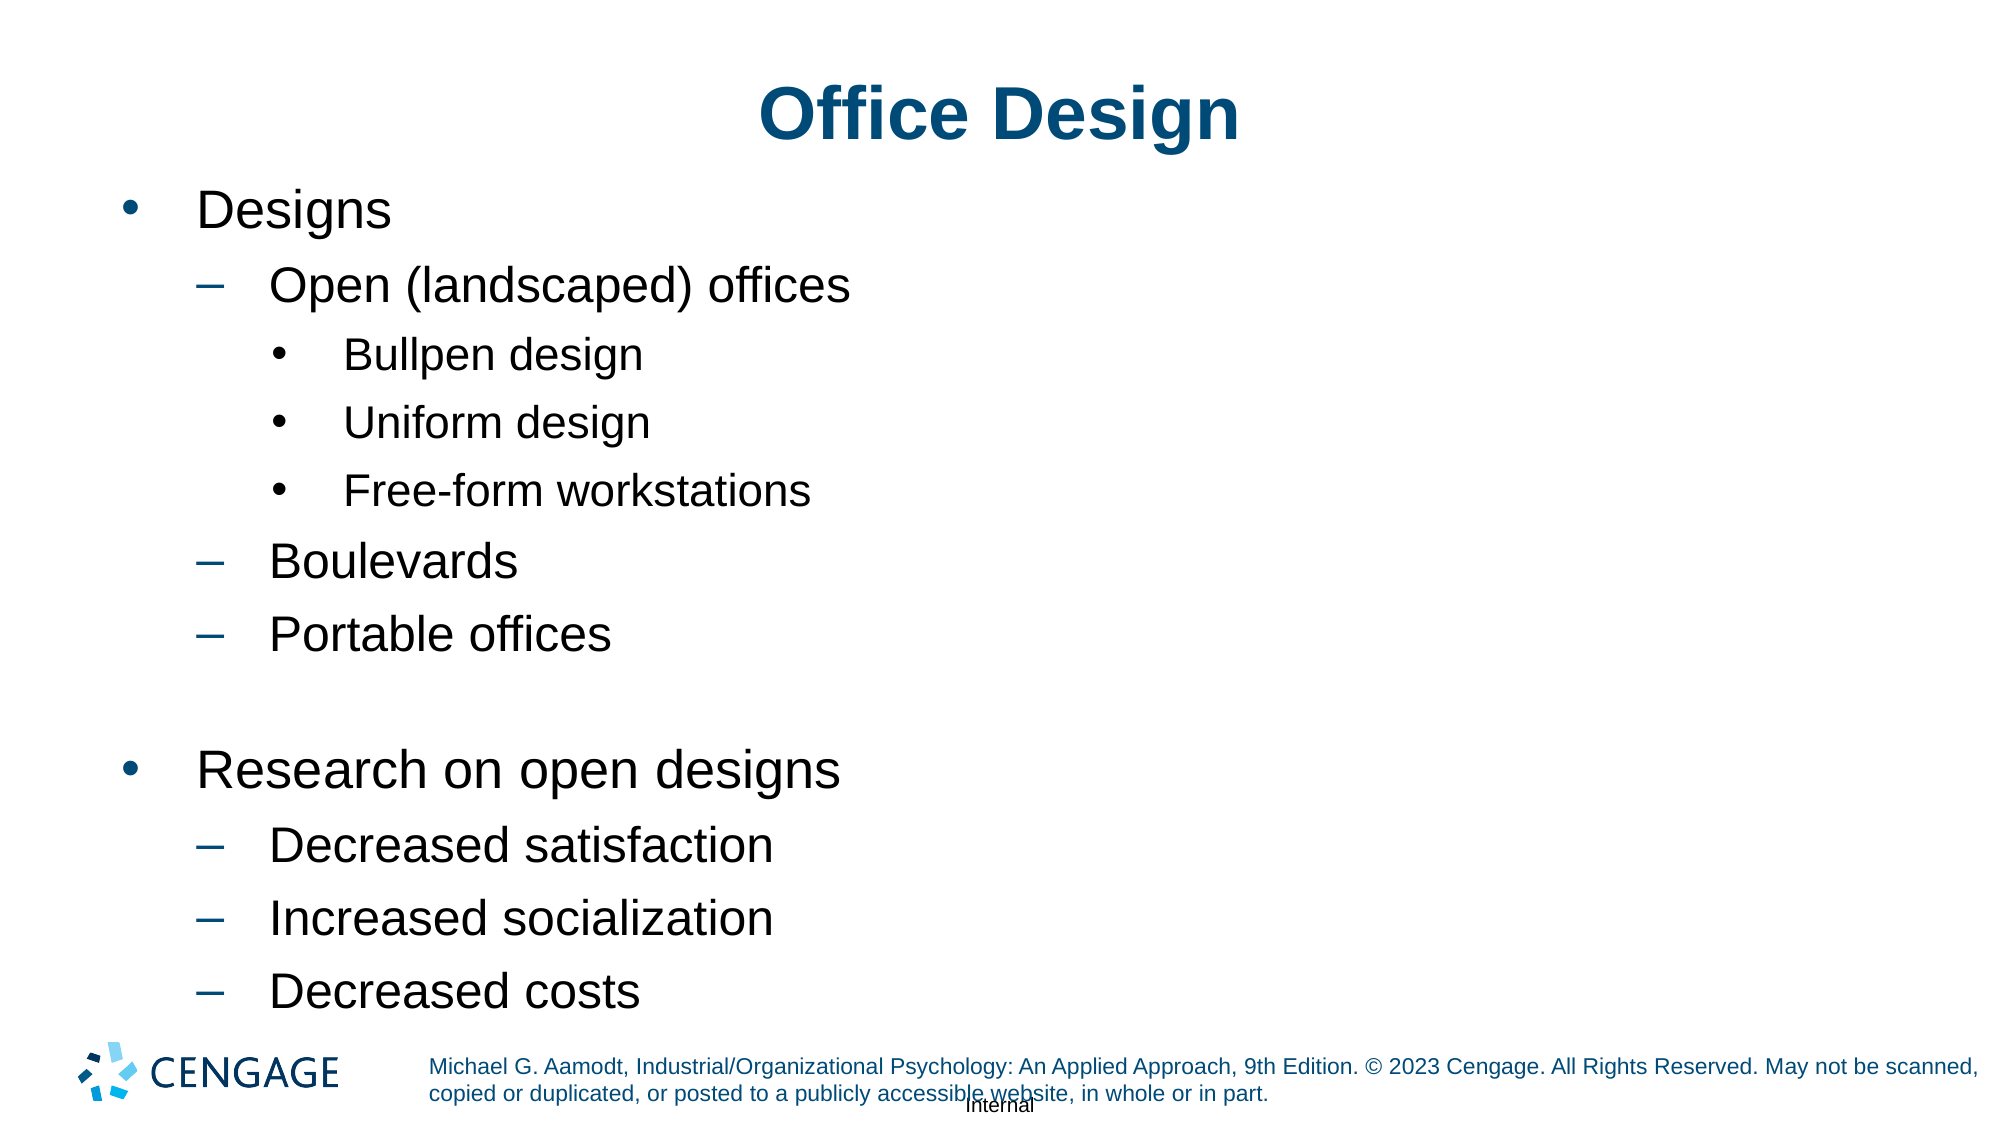

# Office Design
Designs
Open (landscaped) offices
Bullpen design
Uniform design
Free-form workstations
Boulevards
Portable offices
Research on open designs
Decreased satisfaction
Increased socialization
Decreased costs